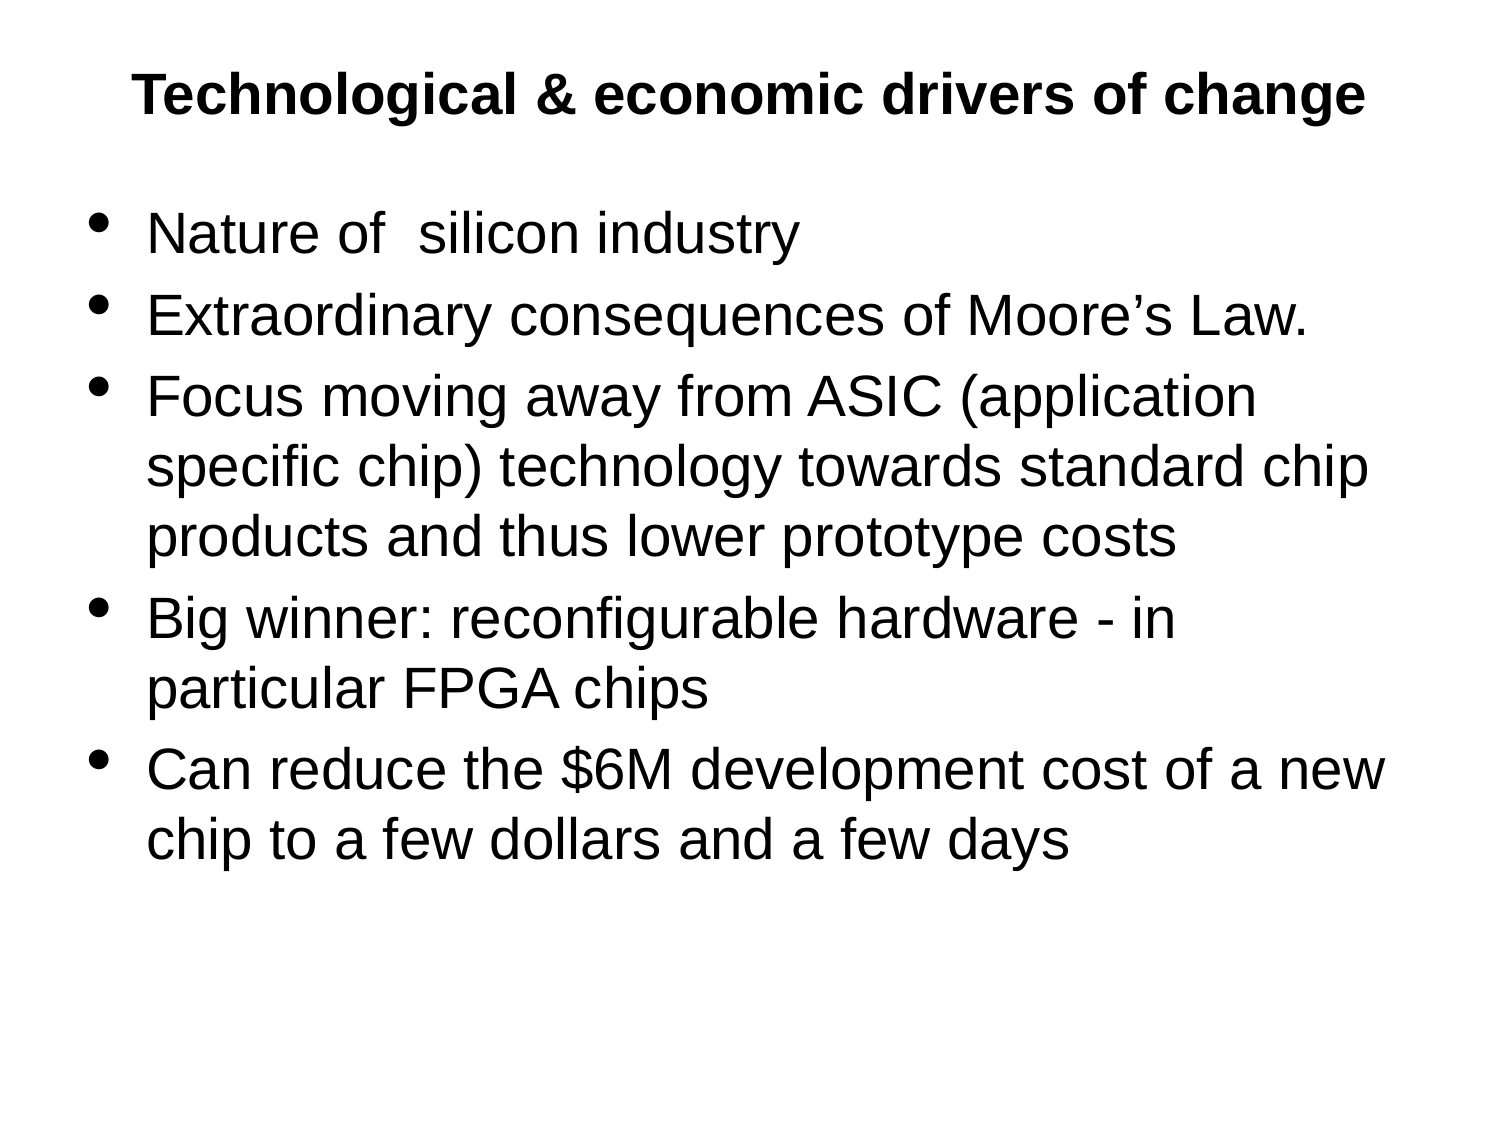

Technological & economic drivers of change
Nature of  silicon industry
Extraordinary consequences of Moore’s Law.
Focus moving away from ASIC (application specific chip) technology towards standard chip products and thus lower prototype costs
Big winner: reconfigurable hardware - in particular FPGA chips
Can reduce the $6M development cost of a new chip to a few dollars and a few days